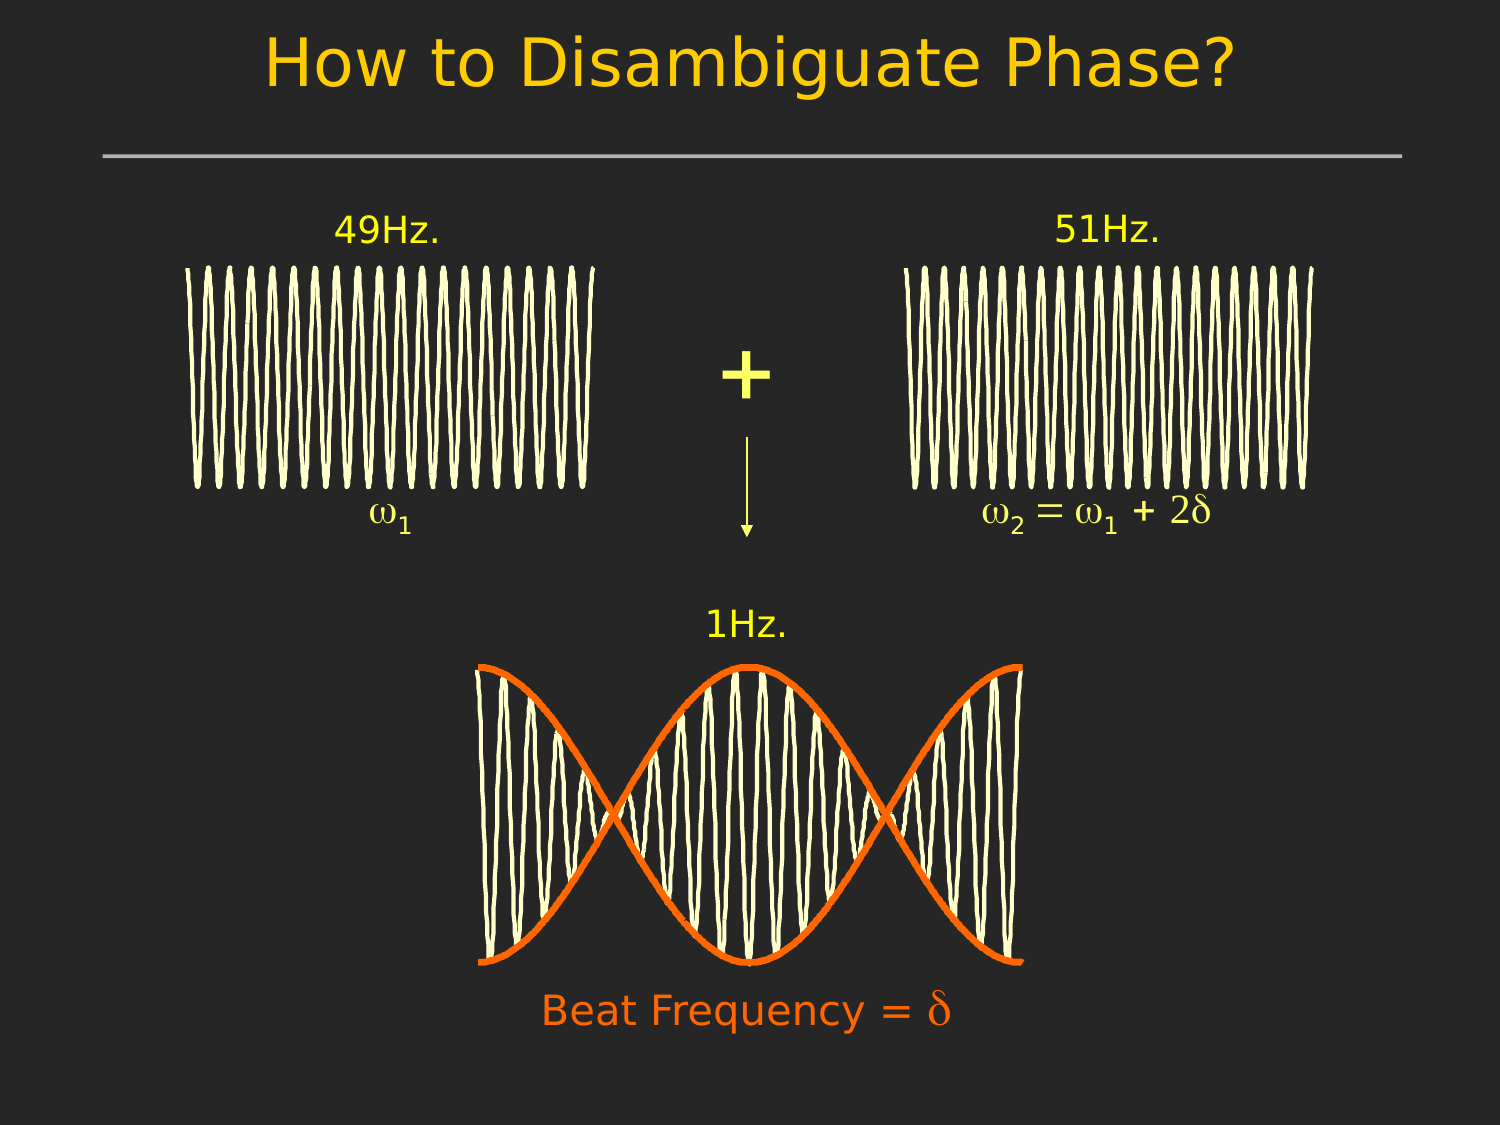

How to Disambiguate Phase?

51Hz.
49Hz.

+
ω1
ω2 = ω1 + 2δ
1Hz.

Beat Frequency = δ